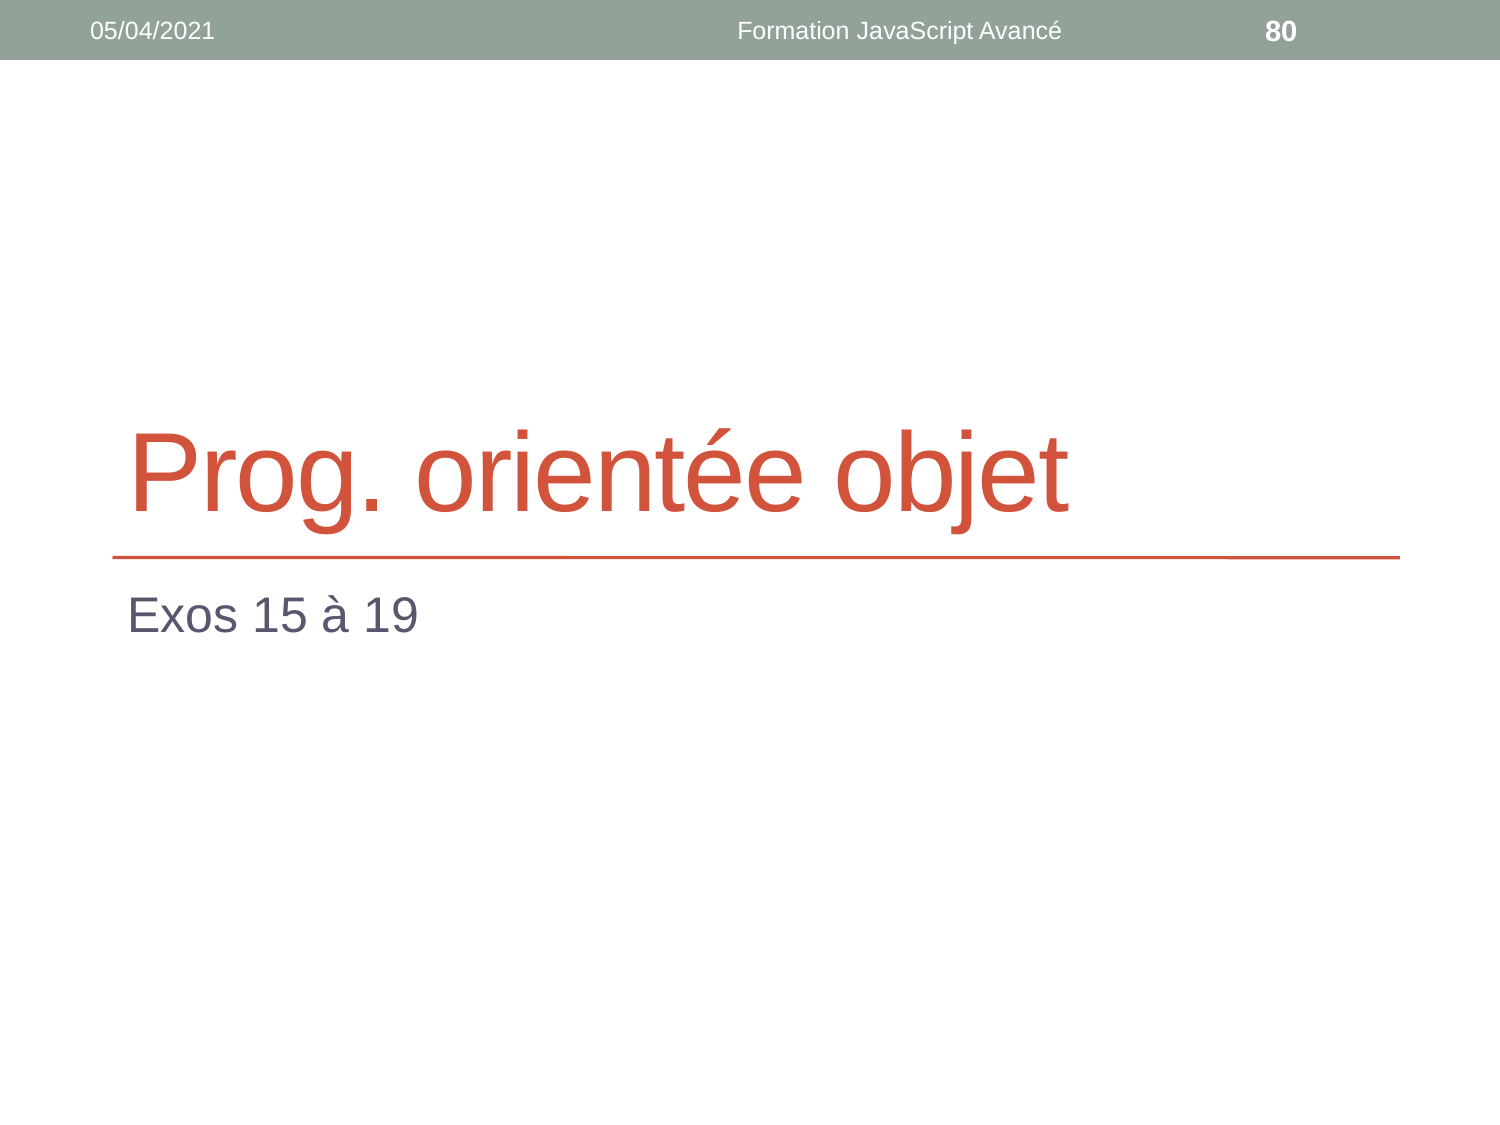

05/04/2021
Formation JavaScript Avancé
80
# Prog. orientée objet
Exos 15 à 19